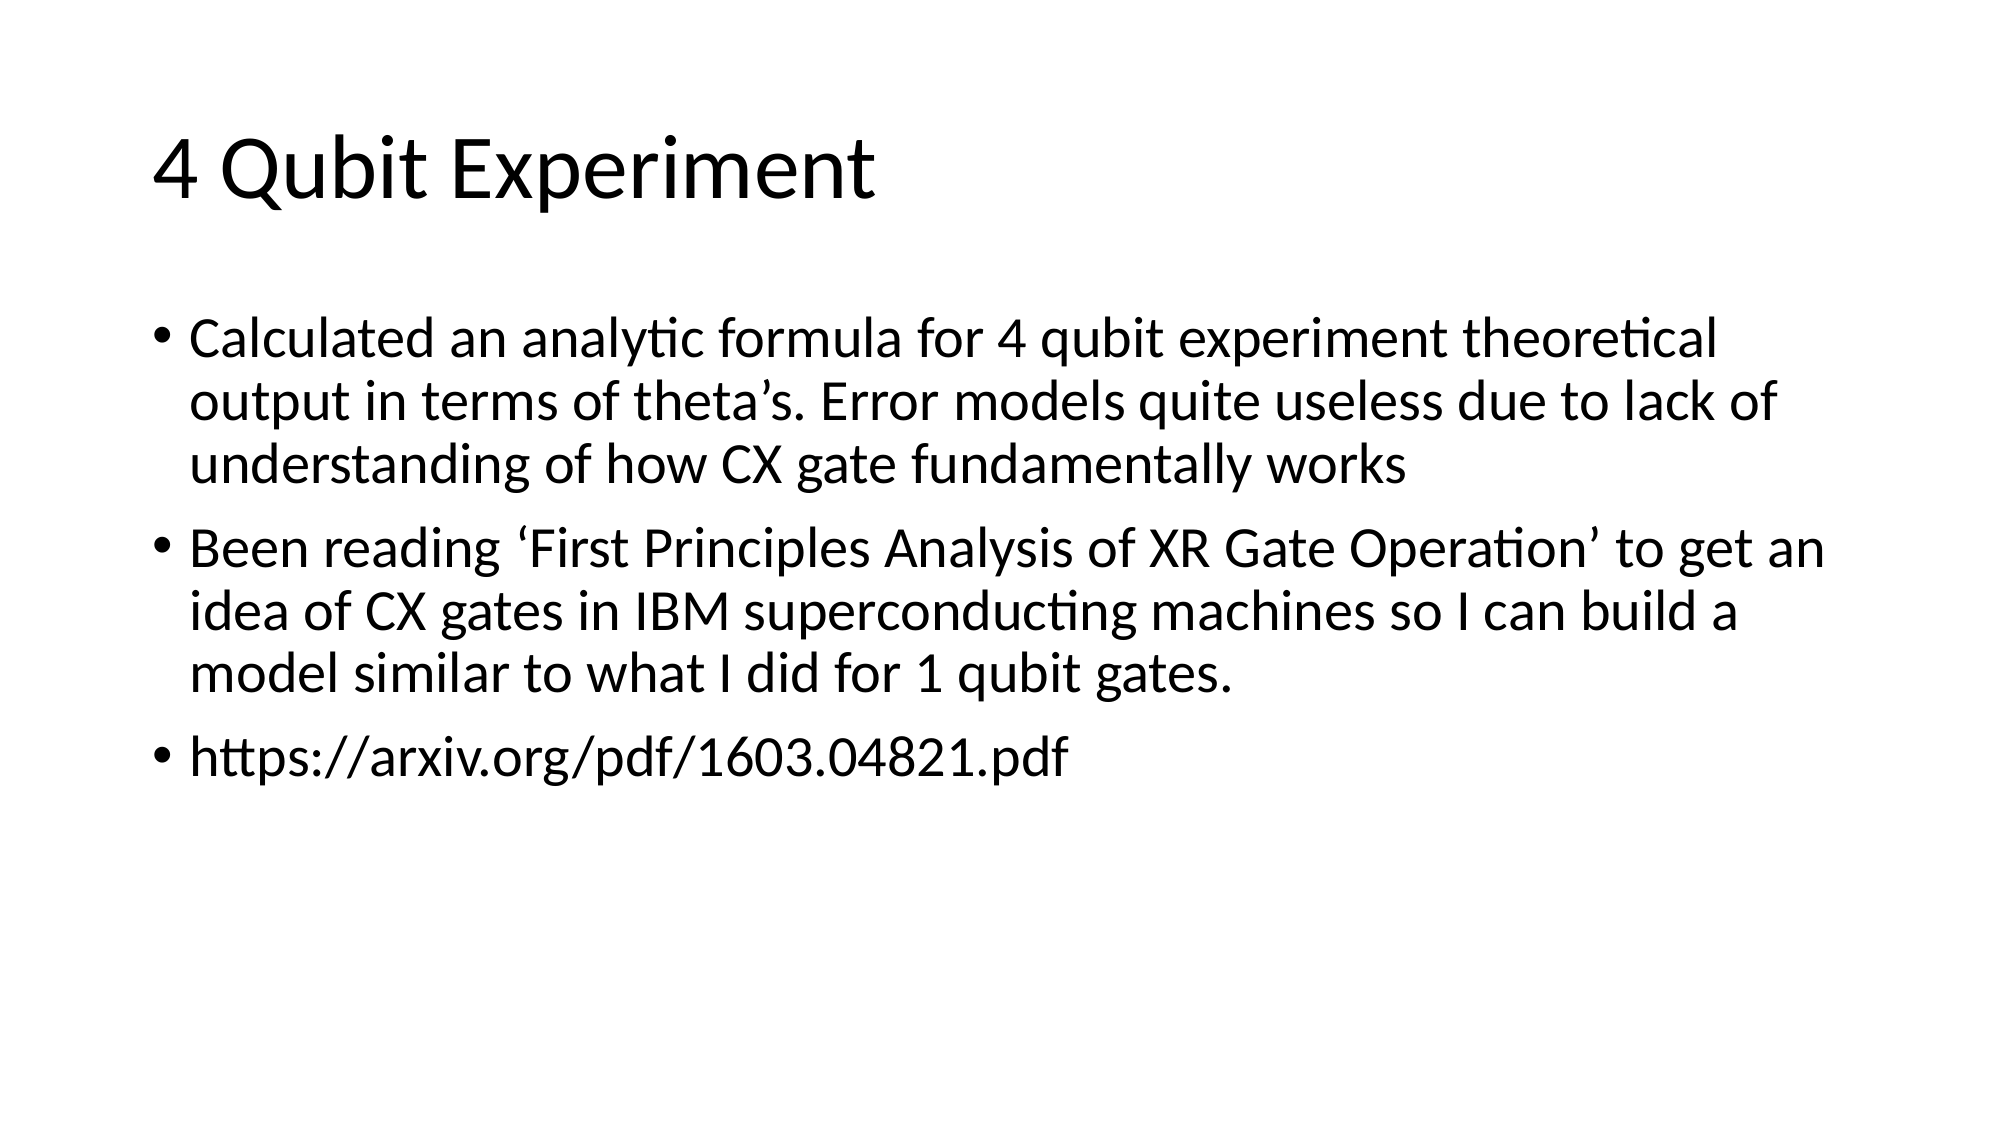

# 4 Qubit Experiment
Calculated an analytic formula for 4 qubit experiment theoretical output in terms of theta’s. Error models quite useless due to lack of understanding of how CX gate fundamentally works
Been reading ‘First Principles Analysis of XR Gate Operation’ to get an idea of CX gates in IBM superconducting machines so I can build a model similar to what I did for 1 qubit gates.
https://arxiv.org/pdf/1603.04821.pdf